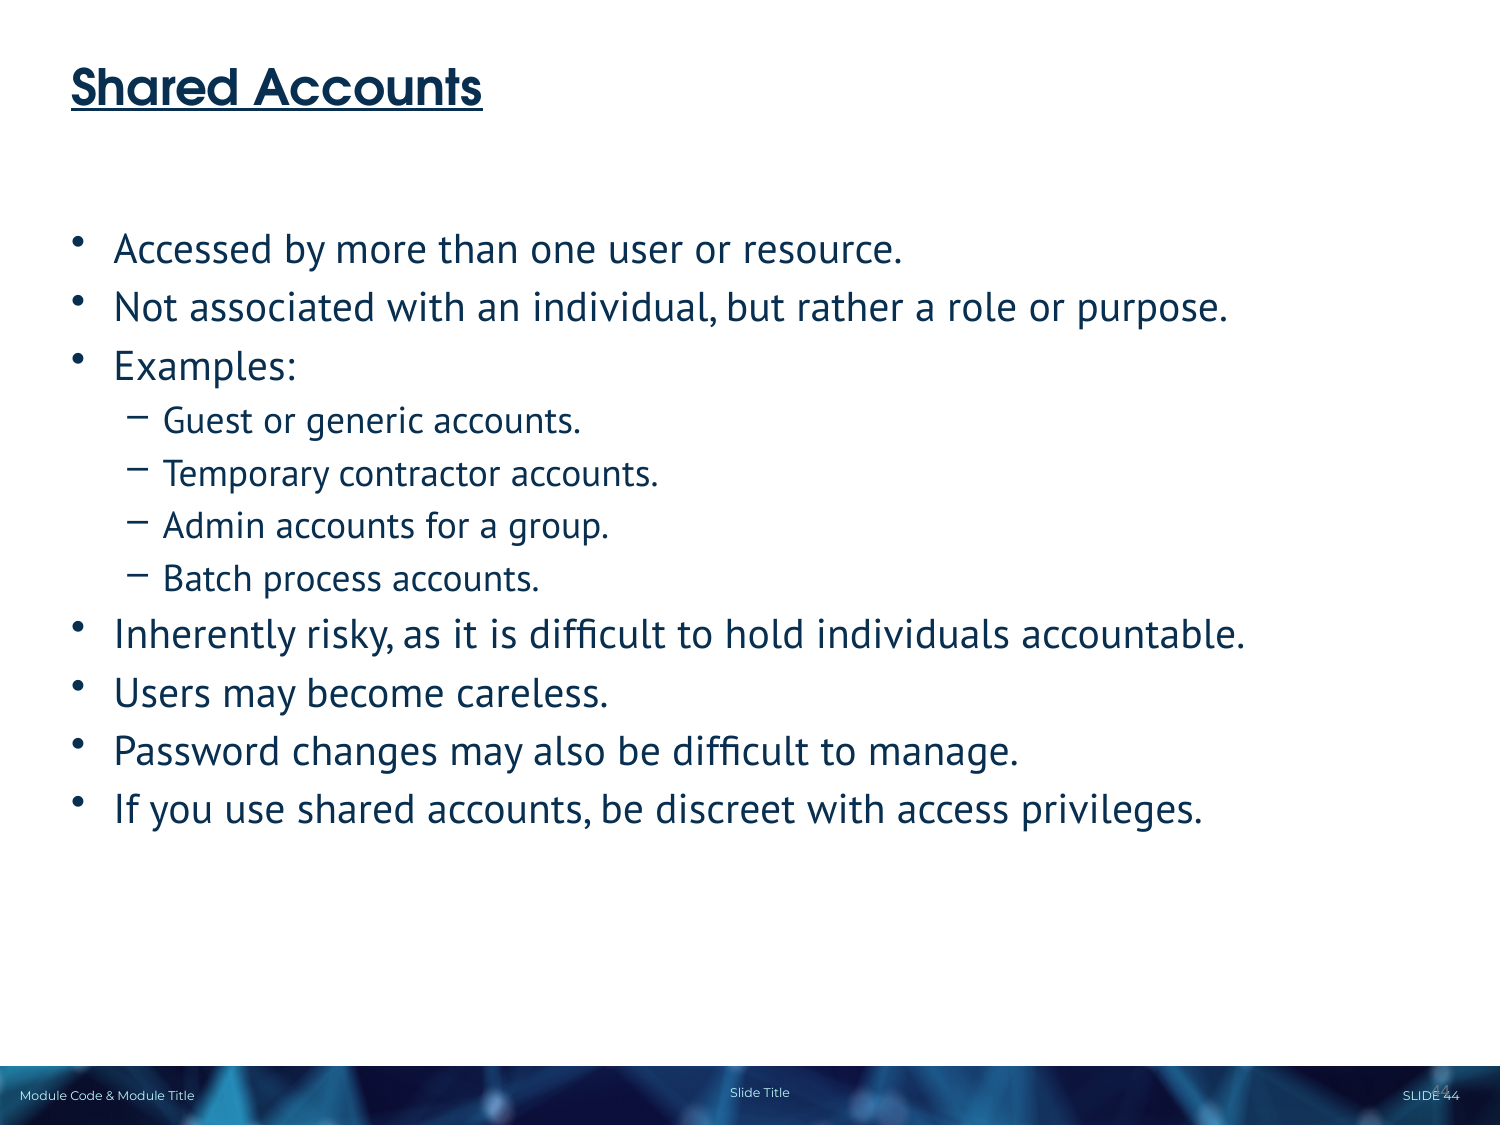

# Shared Accounts
Accessed by more than one user or resource.
Not associated with an individual, but rather a role or purpose.
Examples:
Guest or generic accounts.
Temporary contractor accounts.
Admin accounts for a group.
Batch process accounts.
Inherently risky, as it is difficult to hold individuals accountable.
Users may become careless.
Password changes may also be difficult to manage.
If you use shared accounts, be discreet with access privileges.
44